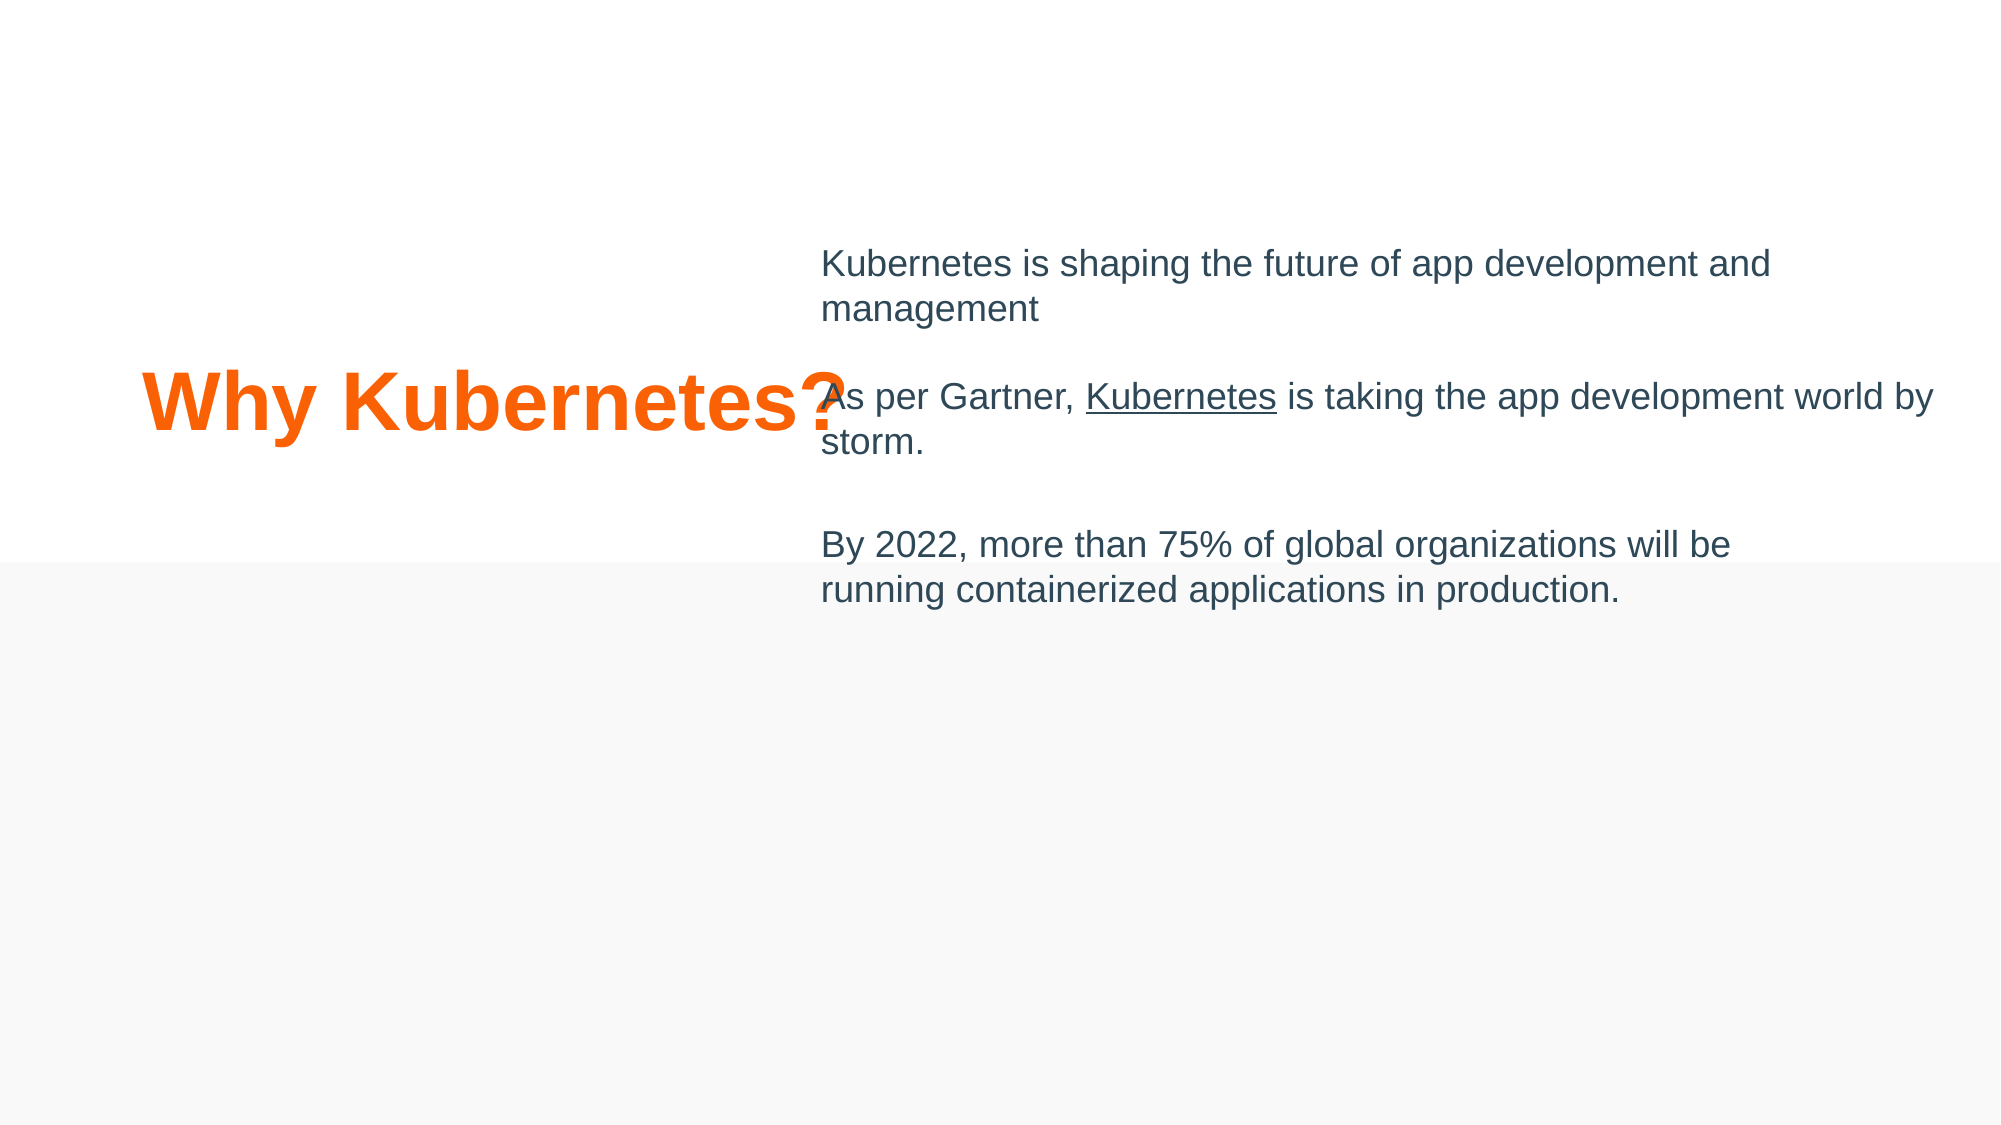

Kubernetes is shaping the future of app development and management
Why Kubernetes?
As per Gartner, Kubernetes is taking the app development world by storm.
By 2022, more than 75% of global organizations will be running containerized applications in production.